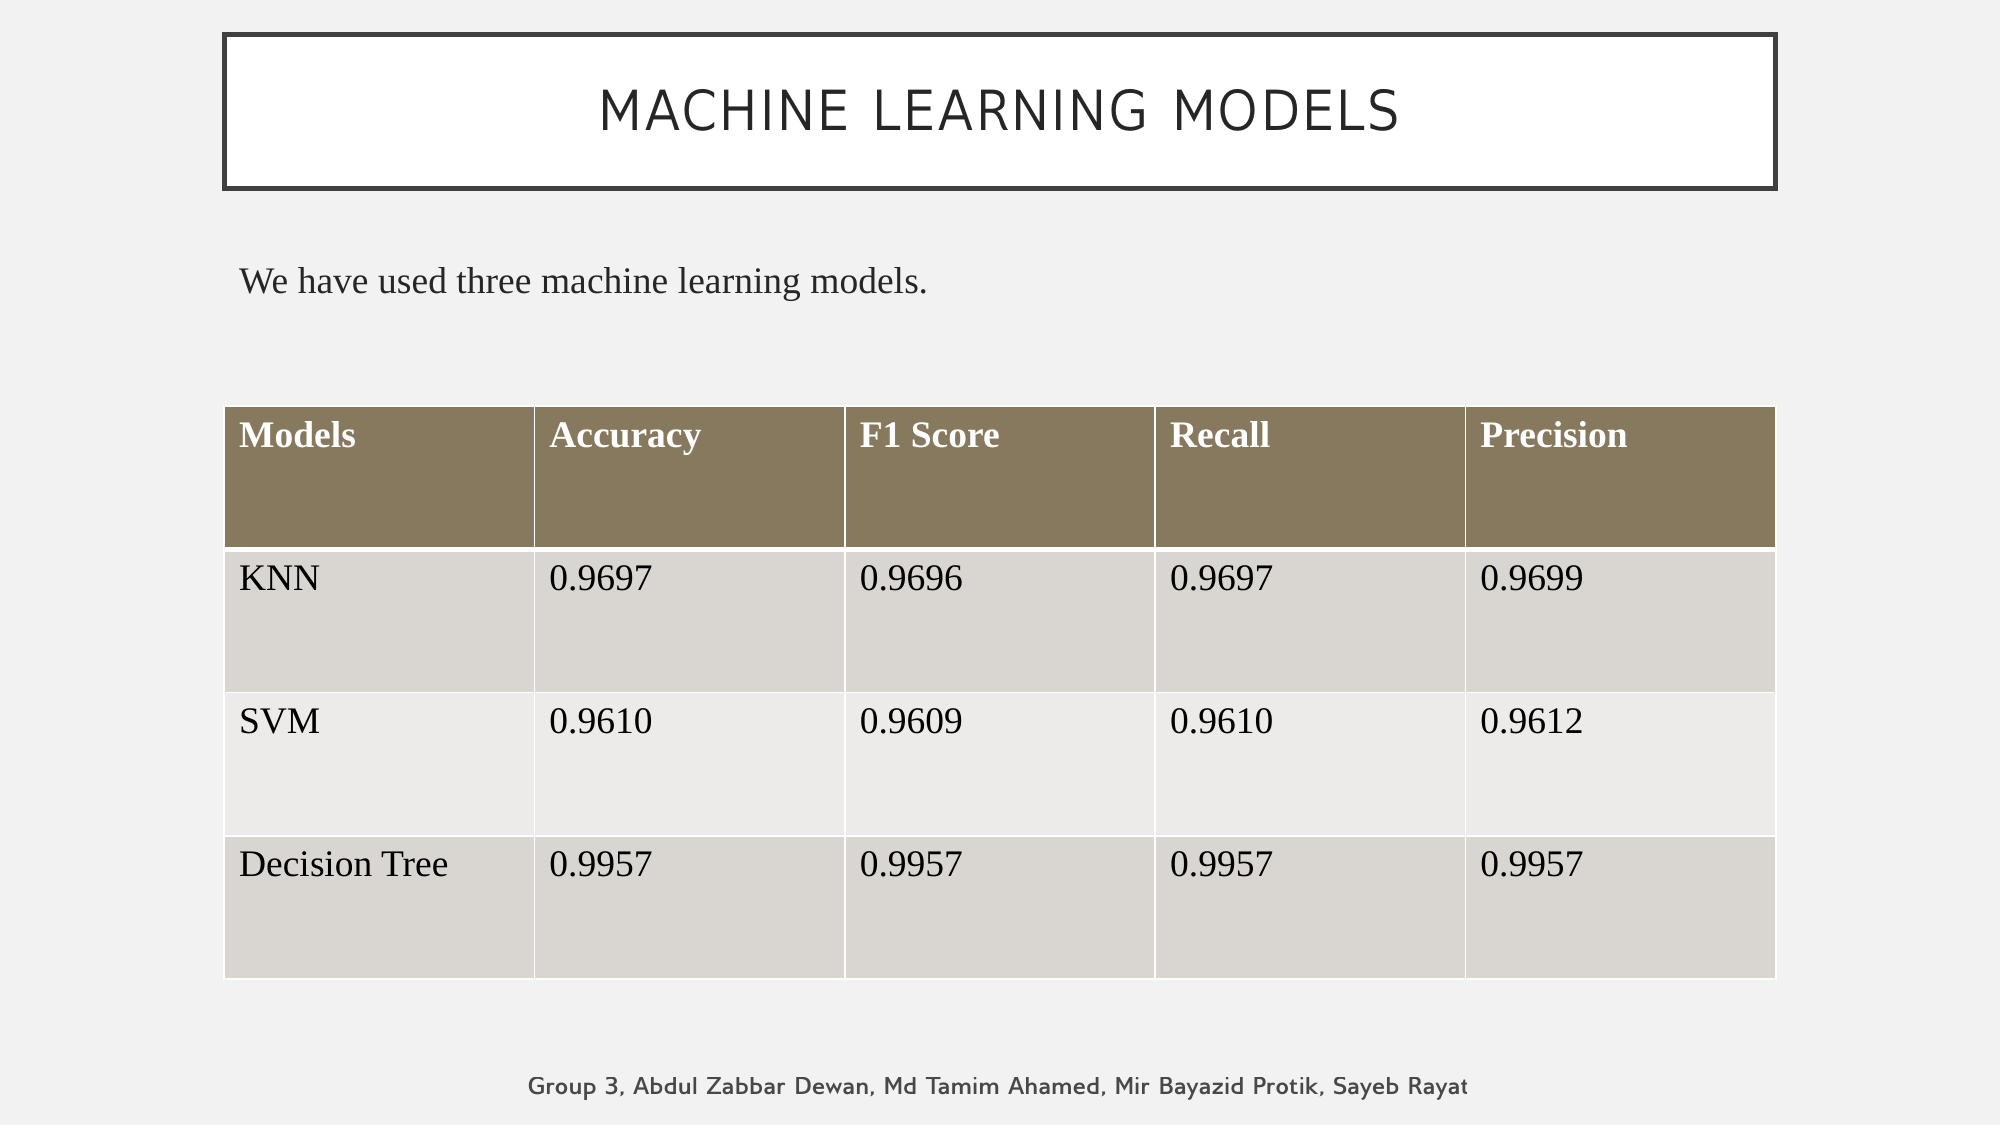

# Machine Learning Models
We have used three machine learning models.

| Models | Accuracy | F1 Score | Recall | Precision |
| --- | --- | --- | --- | --- |
| KNN | 0.9697 | 0.9696 | 0.9697 | 0.9699 |
| SVM | 0.9610 | 0.9609 | 0.9610 | 0.9612 |
| Decision Tree | 0.9957 | 0.9957 | 0.9957 | 0.9957 |
Group 3, Abdul Zabbar Dewan, Md Tamim Ahamed, Mir Bayazid Protik, Sayeb Rayat